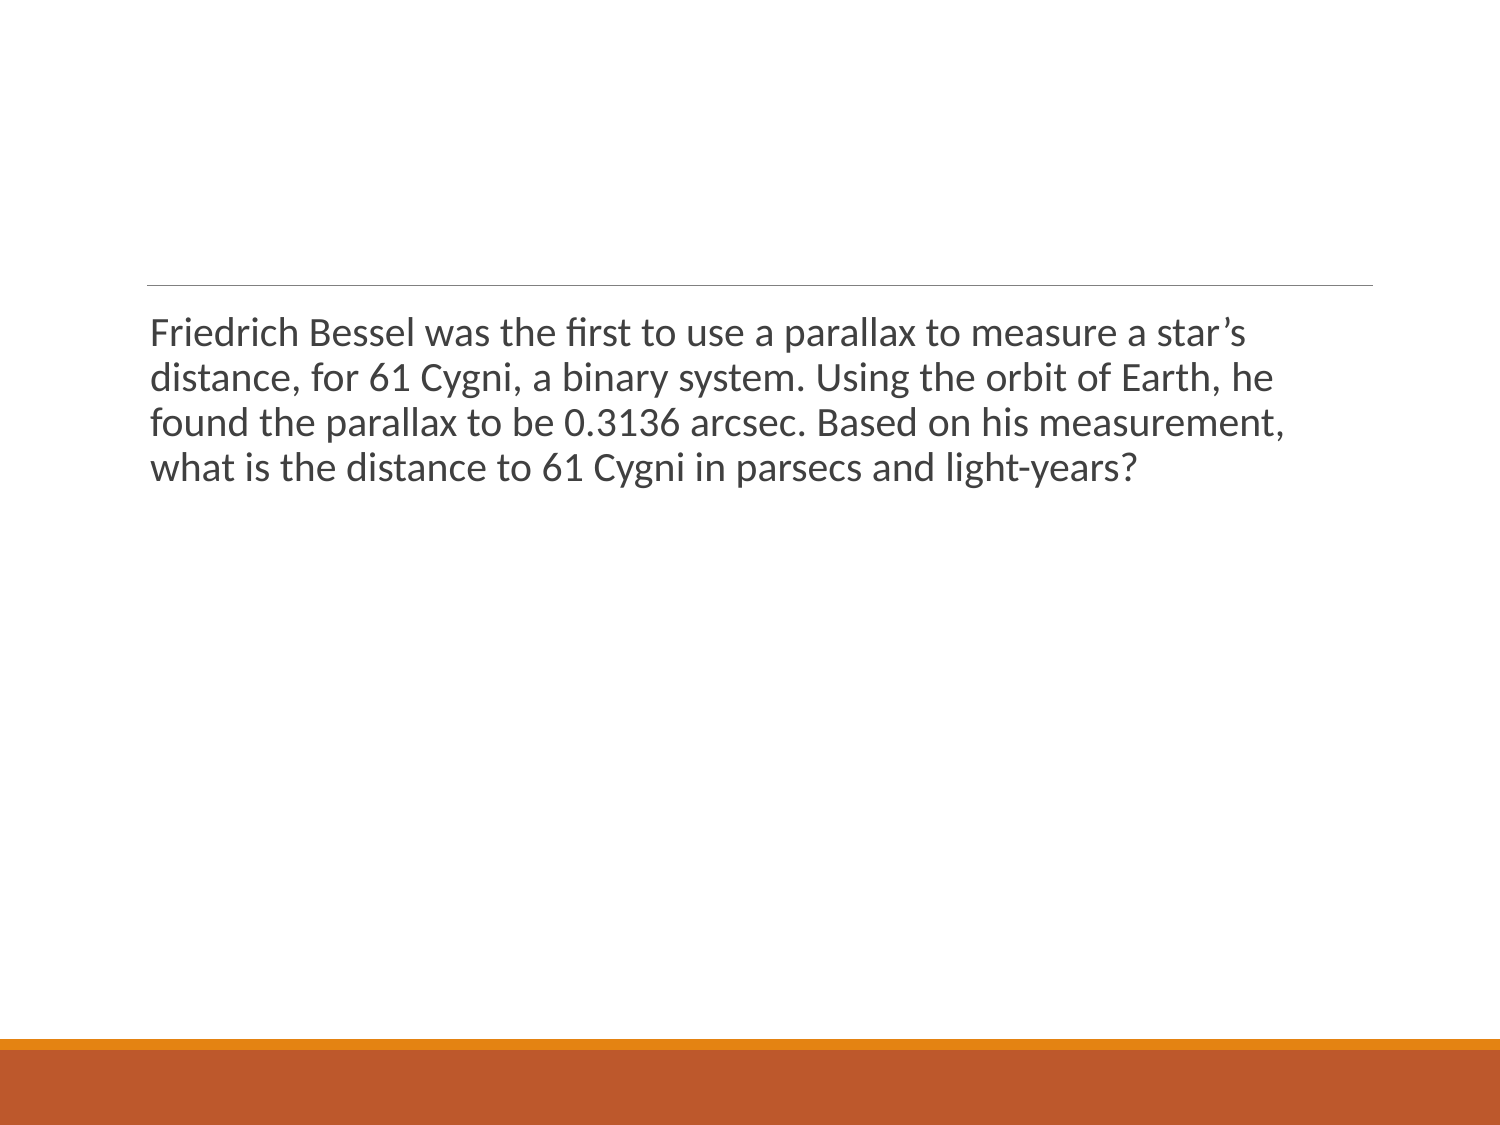

#
Friedrich Bessel was the first to use a parallax to measure a star’s distance, for 61 Cygni, a binary system. Using the orbit of Earth, he found the parallax to be 0.3136 arcsec. Based on his measurement, what is the distance to 61 Cygni in parsecs and light-years?